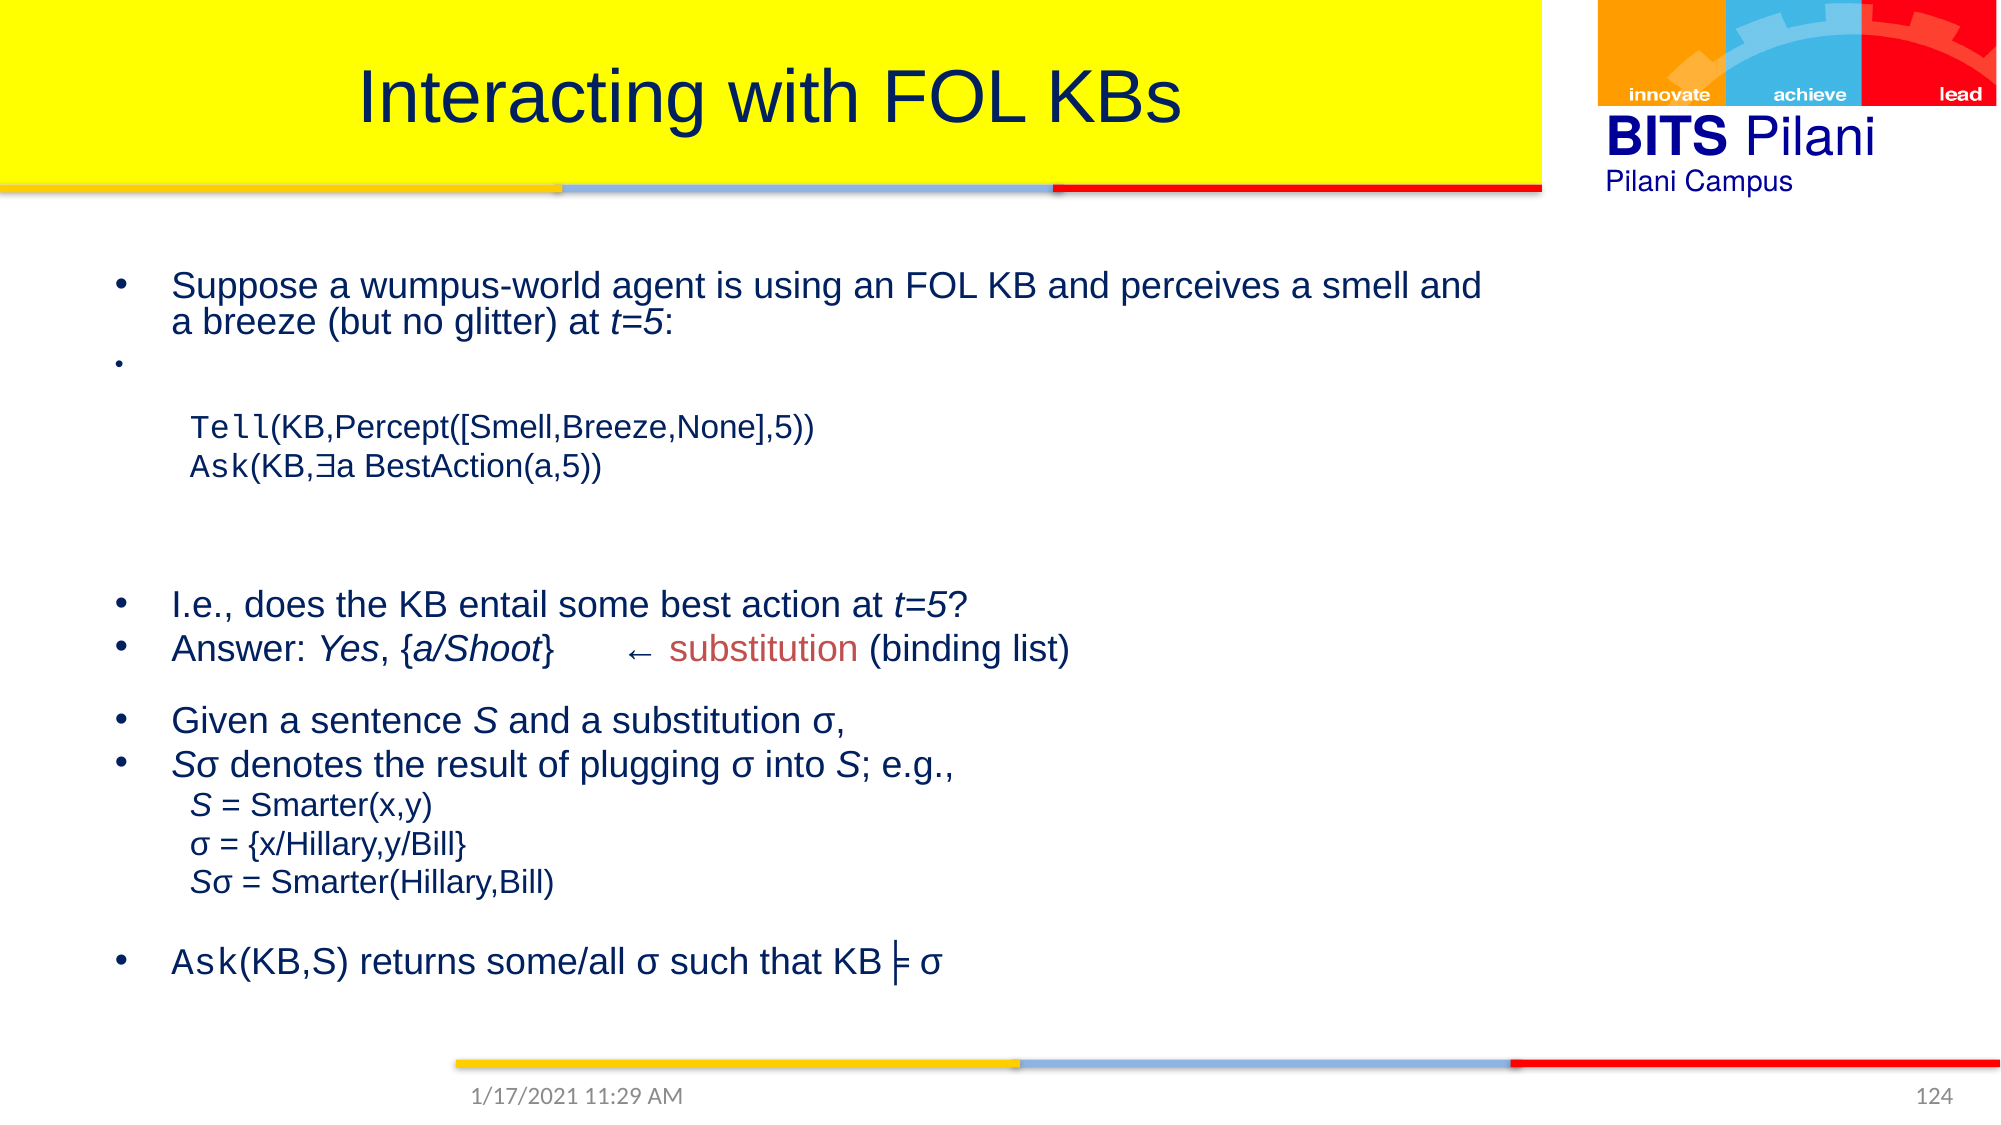

# Interacting with FOL KBs
Suppose a wumpus-world agent is using an FOL KB and perceives a smell and a breeze (but no glitter) at t=5:

Tell(KB,Percept([Smell,Breeze,None],5))
Ask(KB,∃a BestAction(a,5))

I.e., does the KB entail some best action at t=5?
Answer: Yes, {a/Shoot}  	← substitution (binding list)

Given a sentence S and a substitution σ,
Sσ denotes the result of plugging σ into S; e.g.,
S = Smarter(x,y)
σ = {x/Hillary,y/Bill}
Sσ = Smarter(Hillary,Bill)

Ask(KB,S) returns some/all σ such that KB╞ σ
1/17/2021 11:29 AM
124